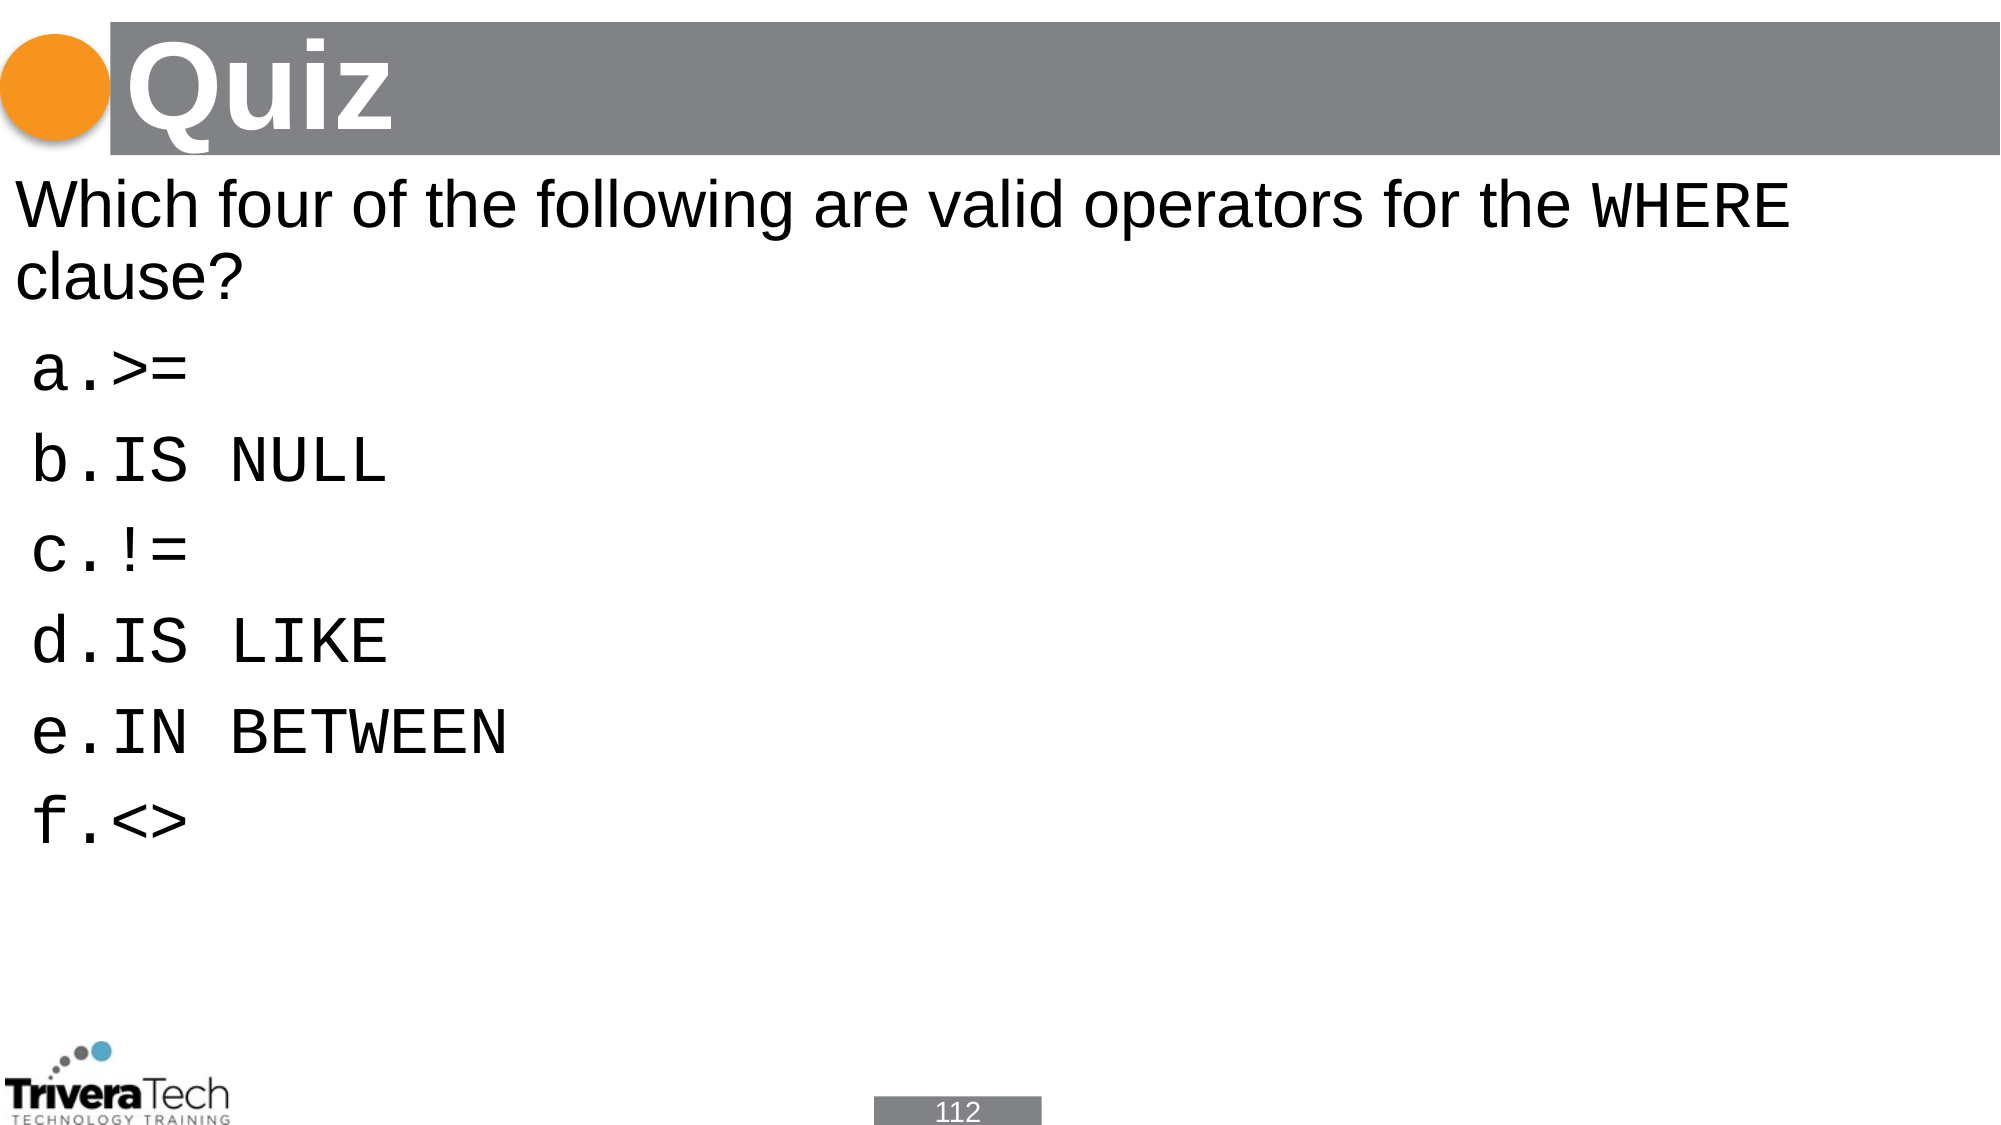

# Quiz
Which four of the following are valid operators for the WHERE clause?
>=
IS NULL
!=
IS LIKE
IN BETWEEN
<>

112